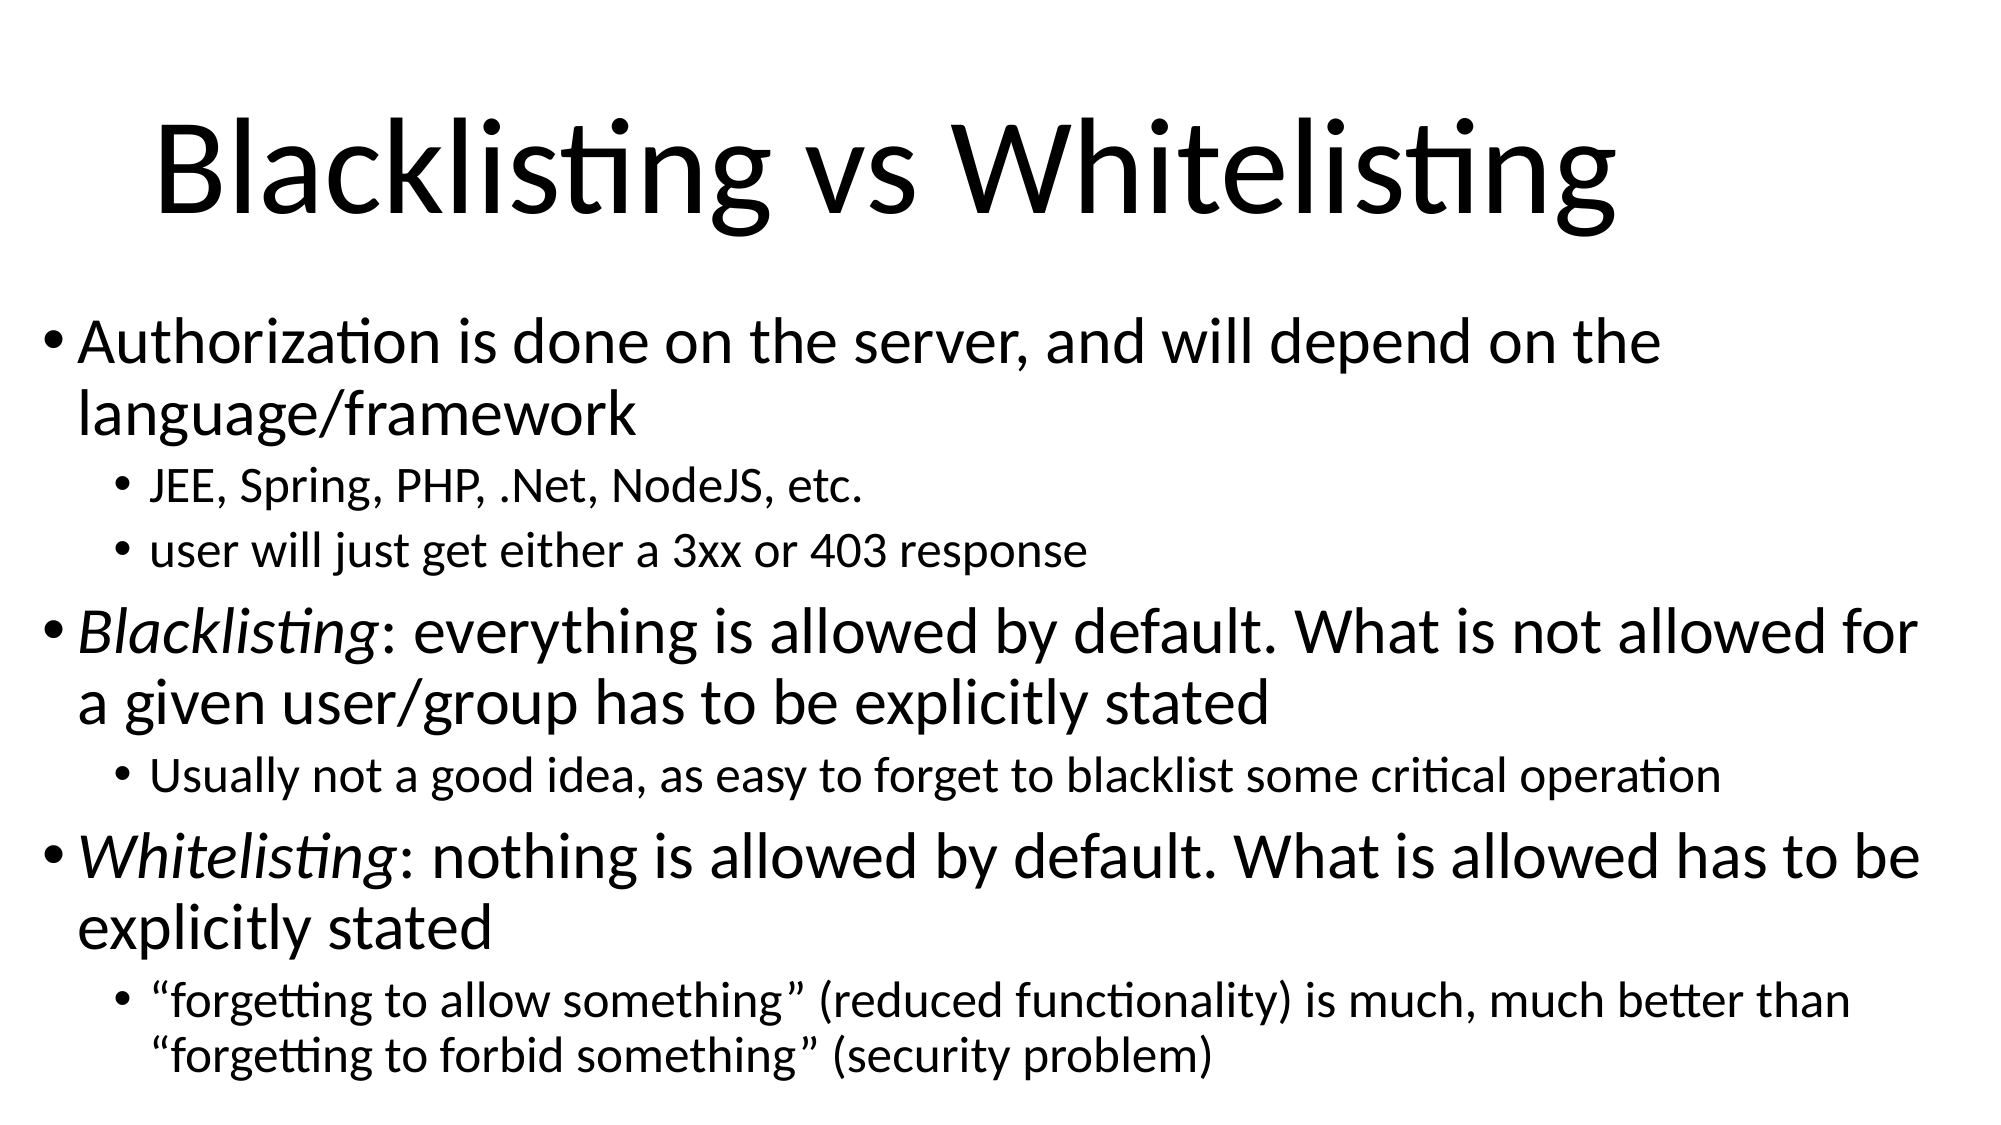

# Blacklisting vs Whitelisting
Authorization is done on the server, and will depend on the language/framework
JEE, Spring, PHP, .Net, NodeJS, etc.
user will just get either a 3xx or 403 response
Blacklisting: everything is allowed by default. What is not allowed for a given user/group has to be explicitly stated
Usually not a good idea, as easy to forget to blacklist some critical operation
Whitelisting: nothing is allowed by default. What is allowed has to be explicitly stated
“forgetting to allow something” (reduced functionality) is much, much better than “forgetting to forbid something” (security problem)